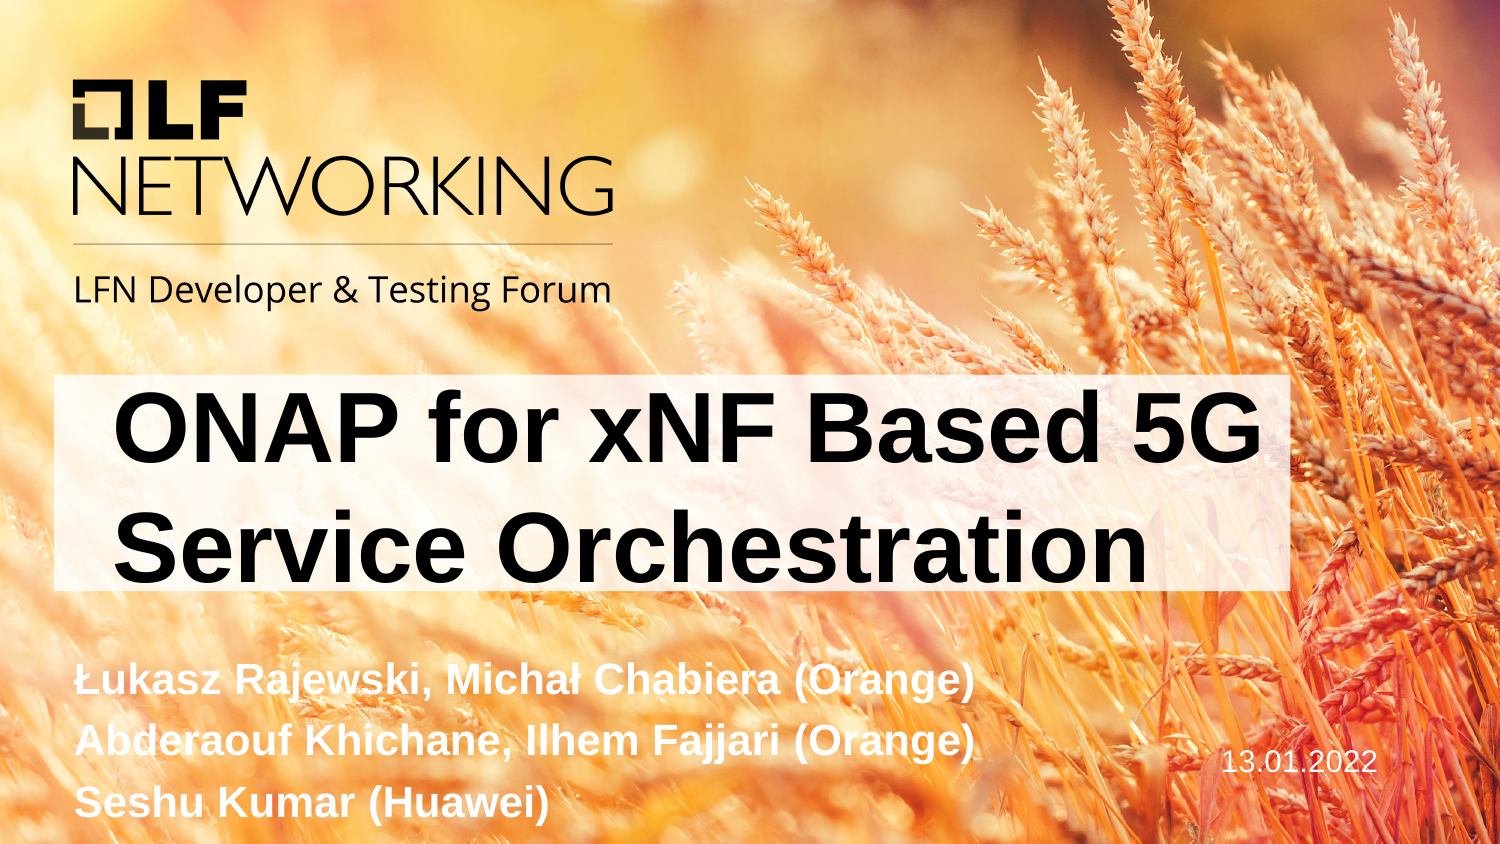

ONAP for xNF Based 5G Service Orchestration
Łukasz Rajewski, Michał Chabiera (Orange)
Abderaouf Khichane, Ilhem Fajjari (Orange)
Seshu Kumar (Huawei)

13.01.2022